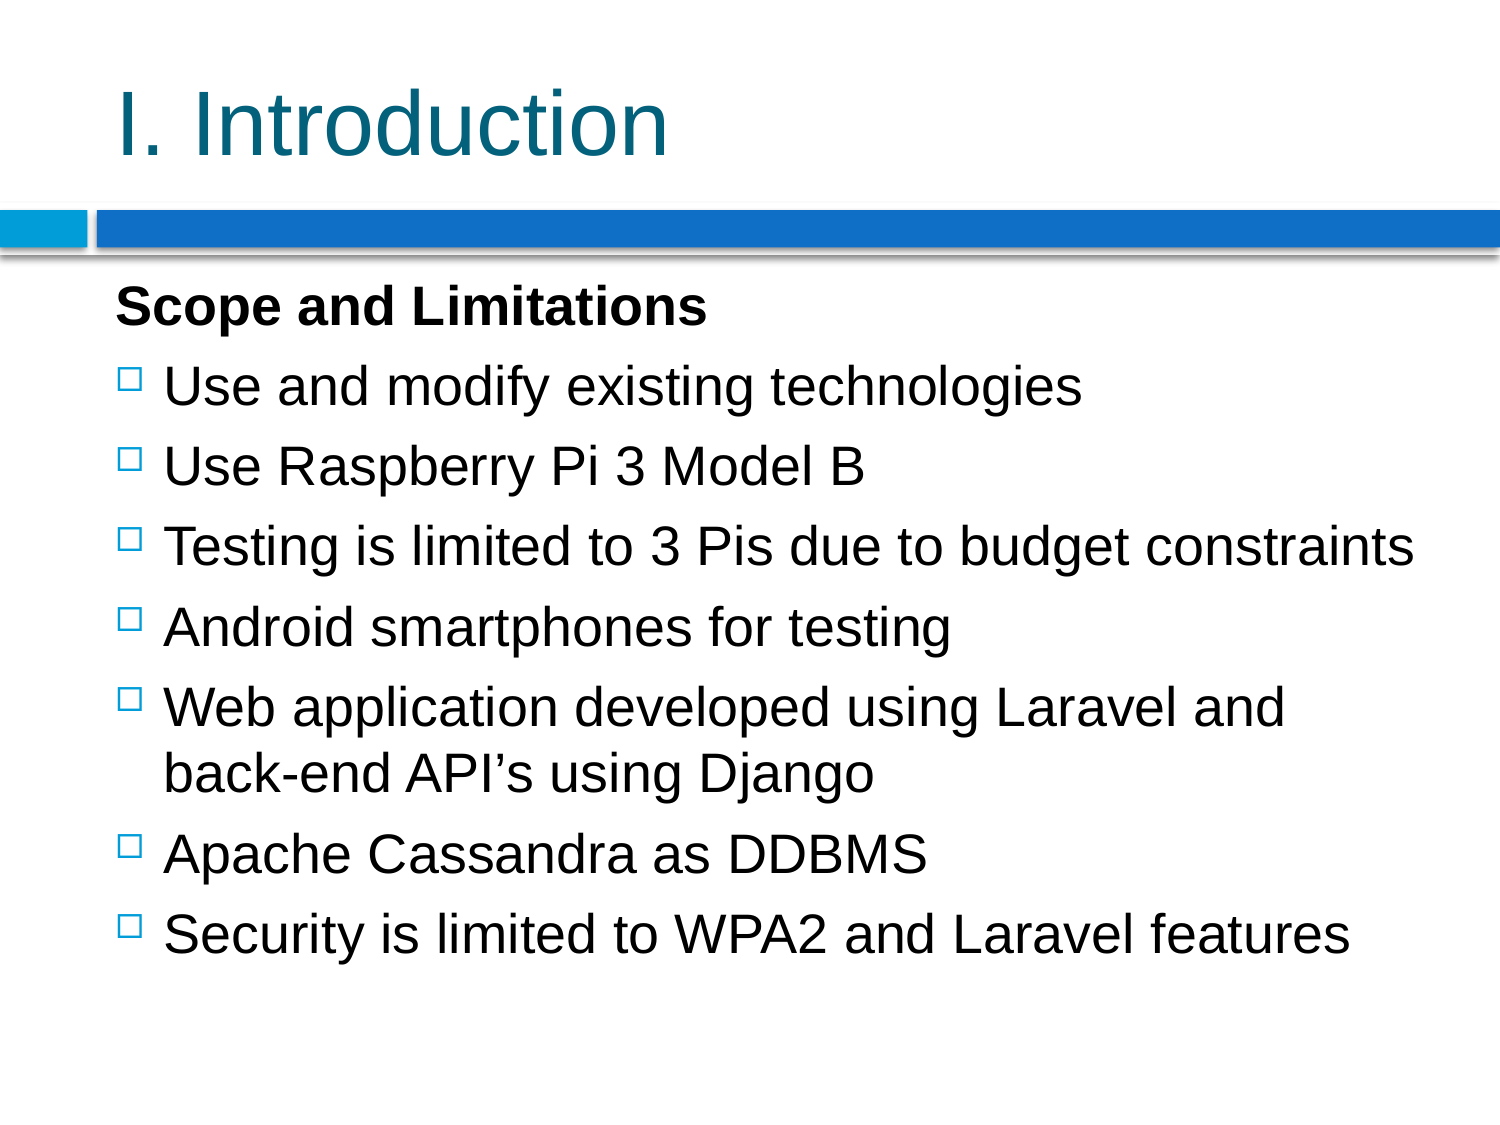

# I. Introduction
Scope and Limitations
Use and modify existing technologies
Use Raspberry Pi 3 Model B
Testing is limited to 3 Pis due to budget constraints
Android smartphones for testing
Web application developed using Laravel and back-end API’s using Django
Apache Cassandra as DDBMS
Security is limited to WPA2 and Laravel features